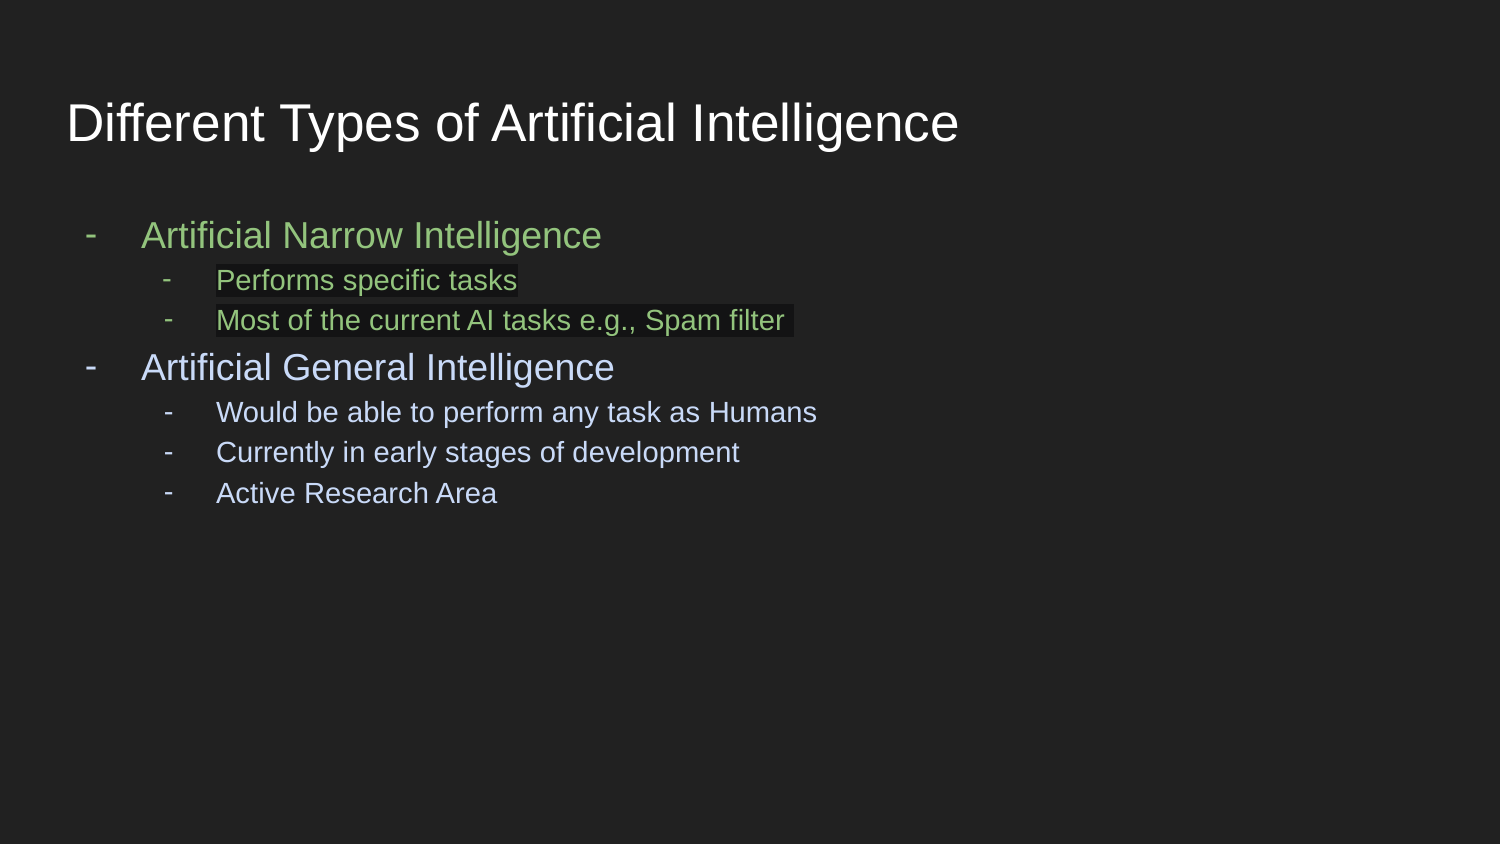

# Different Types of Artificial Intelligence
Artificial Narrow Intelligence
Performs specific tasks
Most of the current AI tasks e.g., Spam filter
Artificial General Intelligence
Would be able to perform any task as Humans
Currently in early stages of development
Active Research Area